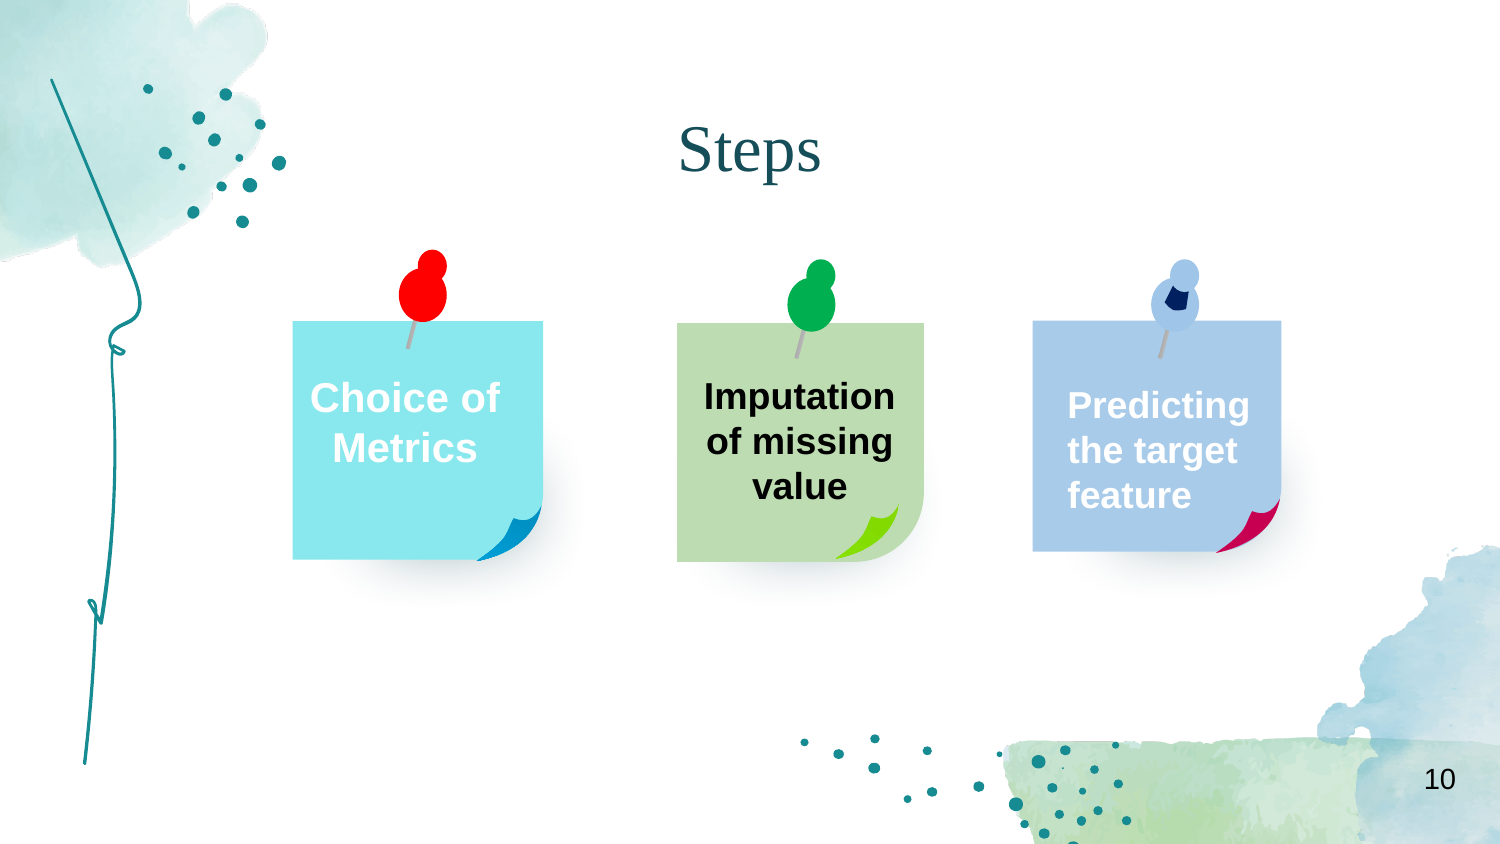

# Steps

Predicting
the target feature

Choice of Metrics

Imputation of missing value
10